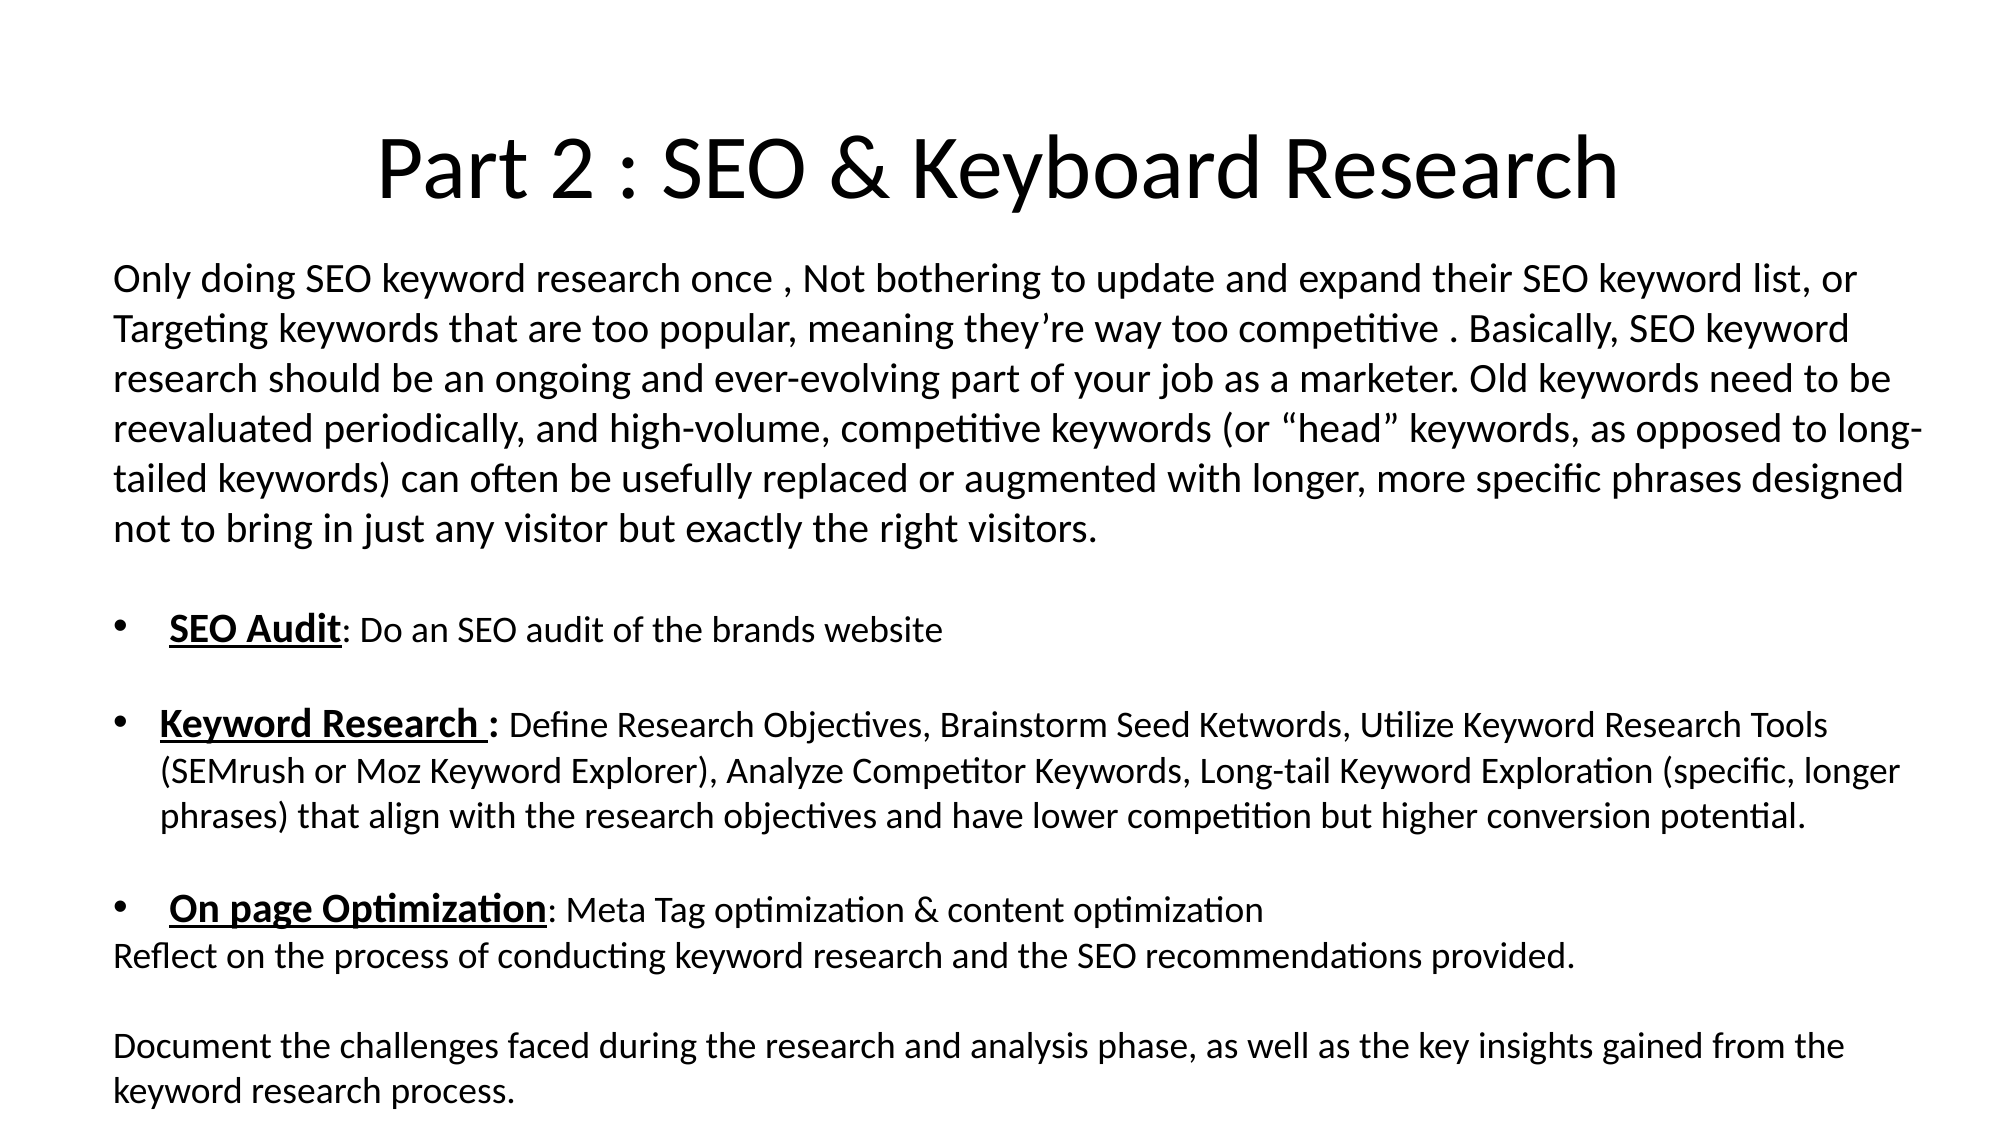

# Part 2 : SEO & Keyboard Research
Only doing SEO keyword research once , Not bothering to update and expand their SEO keyword list, or Targeting keywords that are too popular, meaning they’re way too competitive . Basically, SEO keyword research should be an ongoing and ever-evolving part of your job as a marketer. Old keywords need to be reevaluated periodically, and high-volume, competitive keywords (or “head” keywords, as opposed to long-tailed keywords) can often be usefully replaced or augmented with longer, more specific phrases designed not to bring in just any visitor but exactly the right visitors.

SEO Audit: Do an SEO audit of the brands website

Keyword Research : Define Research Objectives, Brainstorm Seed Ketwords, Utilize Keyword Research Tools (SEMrush or Moz Keyword Explorer), Analyze Competitor Keywords, Long-tail Keyword Exploration (specific, longer phrases) that align with the research objectives and have lower competition but higher conversion potential.

On page Optimization: Meta Tag optimization & content optimization
Reflect on the process of conducting keyword research and the SEO recommendations provided.

Document the challenges faced during the research and analysis phase, as well as the key insights gained from the keyword research process.